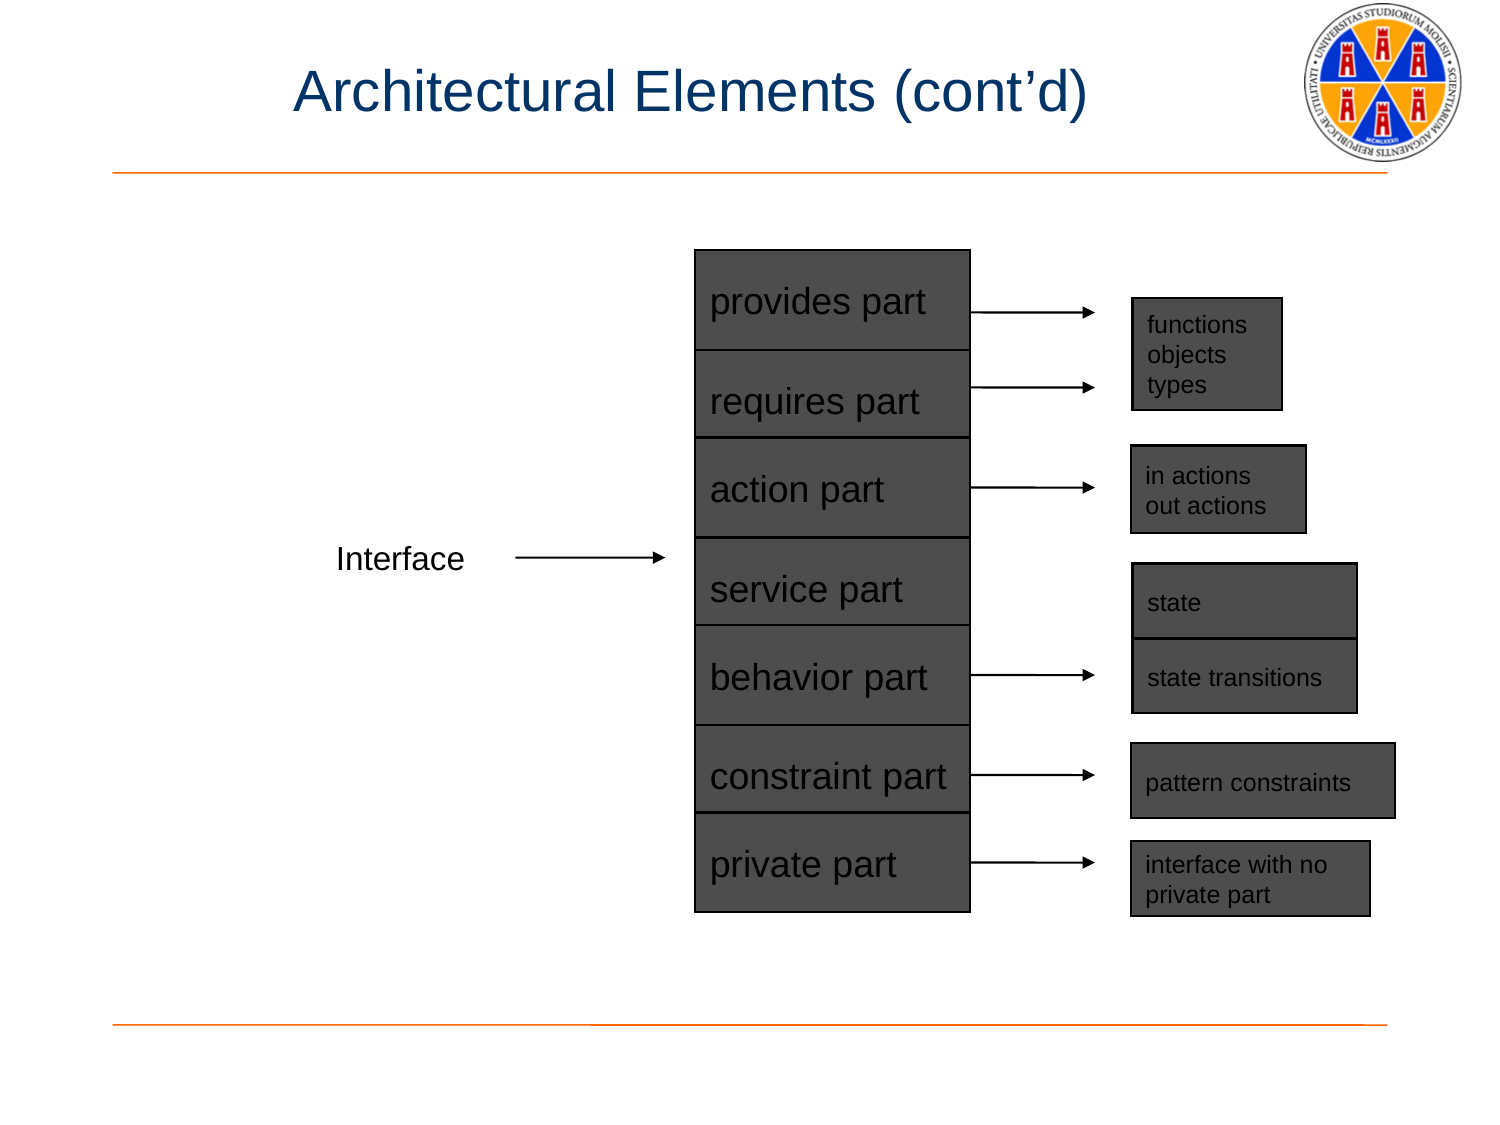

# Architectural Elements (cont’d)
Components
provides part
functions
objects
types

requires part

Components
action part
in actions
out actions

Interface
service part

state
Components
behavior part
state transitions

constraint part
pattern constraints

Components
private part
interface with no
private part